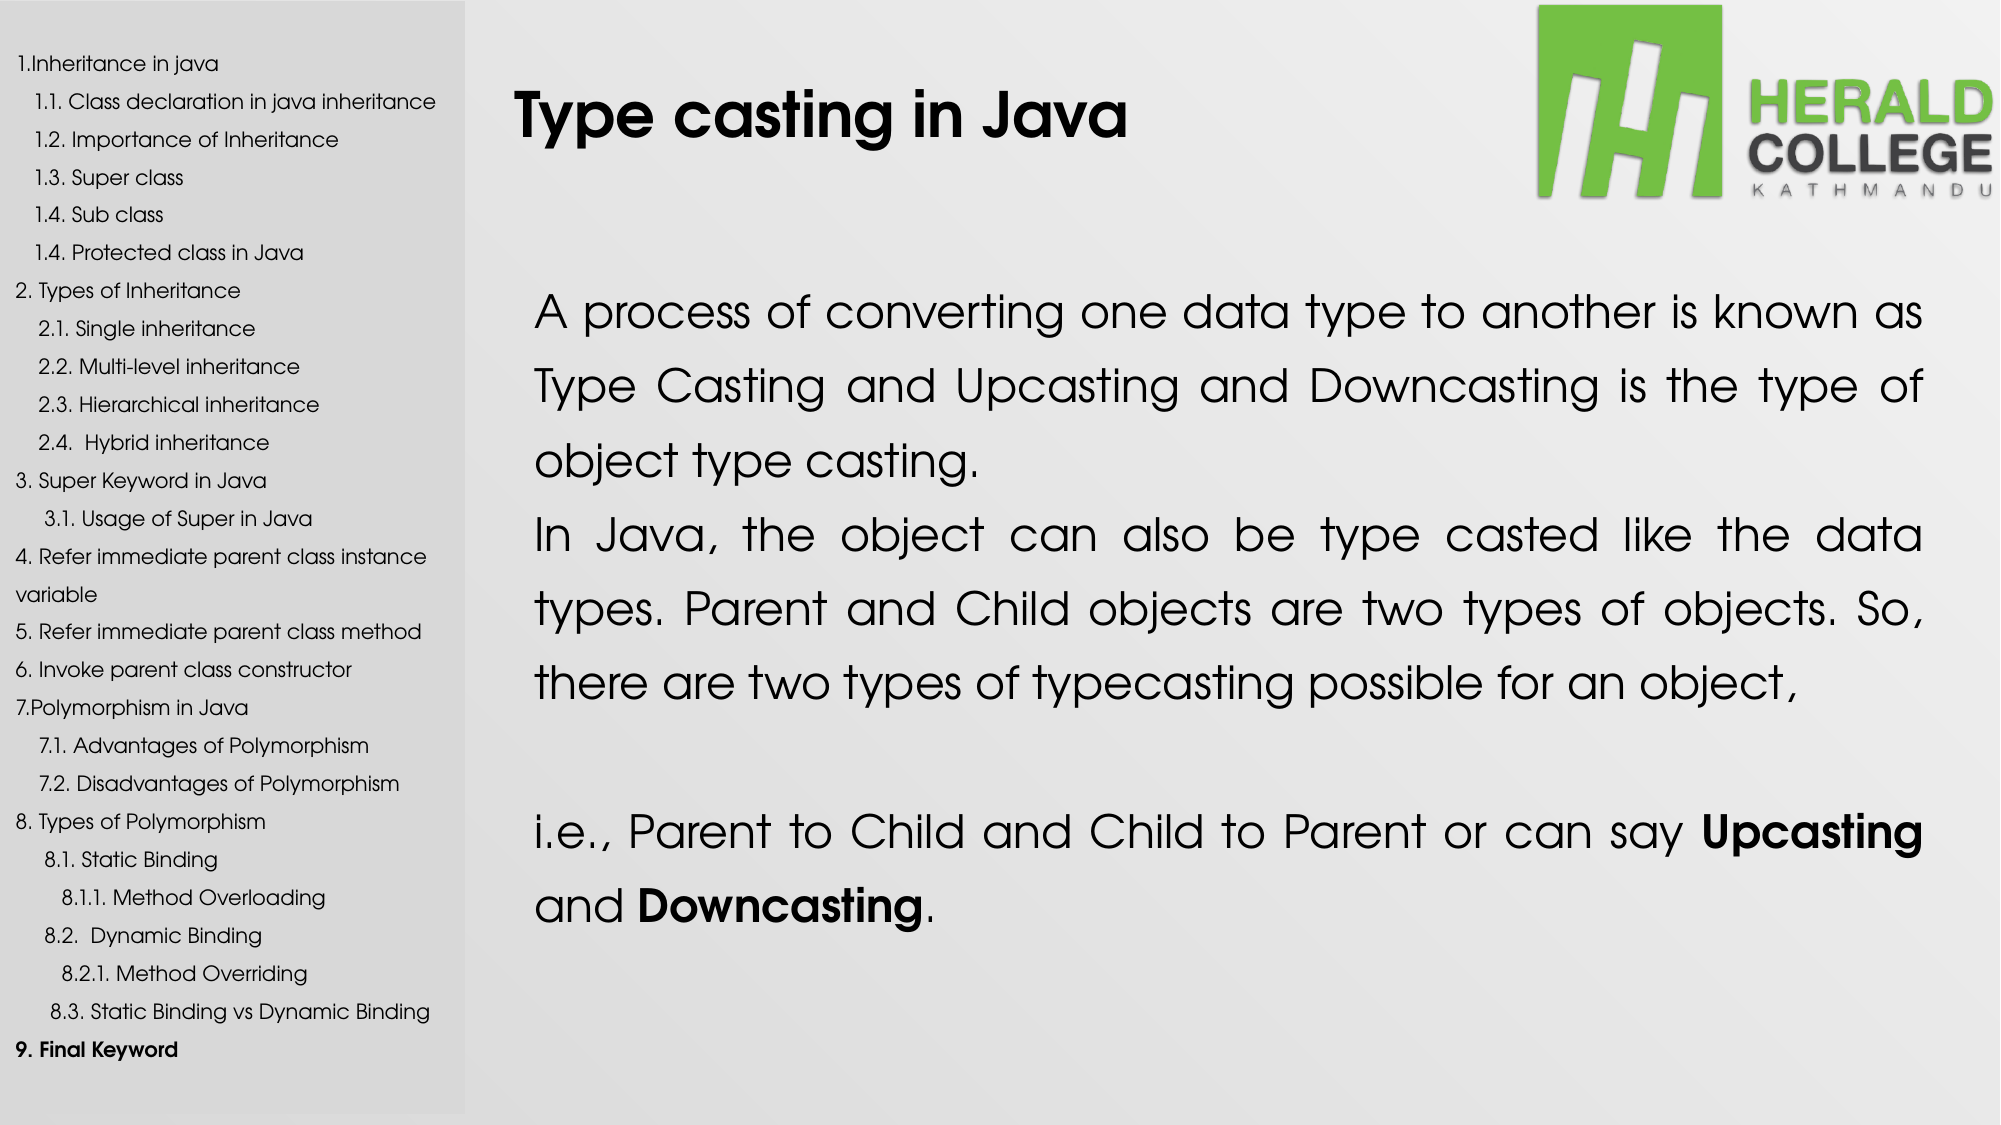

1.Inheritance in java
   1.1. Class declaration in java inheritance
   1.2. Importance of Inheritance
   1.3. Super class
   1.4. Sub class
   1.4. Protected class in Java
2. Types of Inheritance
    2.1. Single inheritance
    2.2. Multi-level inheritance
    2.3. Hierarchical inheritance
    2.4.  Hybrid inheritance
3. Super Keyword in Java
     3.1. Usage of Super in Java
4. Refer immediate parent class instance variable
5. Refer immediate parent class method
6. Invoke parent class constructor
7.Polymorphism in Java
    7.1. Advantages of Polymorphism
    7.2. Disadvantages of Polymorphism
8. Types of Polymorphism
     8.1. Static Binding
        8.1.1. Method Overloading
     8.2.  Dynamic Binding
        8.2.1. Method Overriding
      8.3. Static Binding vs Dynamic Binding
9. Final Keyword

Type casting in Java
A process of converting one data type to another is known as Type Casting and Upcasting and Downcasting is the type of object type casting.
In Java, the object can also be type casted like the data types. Parent and Child objects are two types of objects. So, there are two types of typecasting possible for an object,

i.e., Parent to Child and Child to Parent or can say Upcasting and Downcasting.